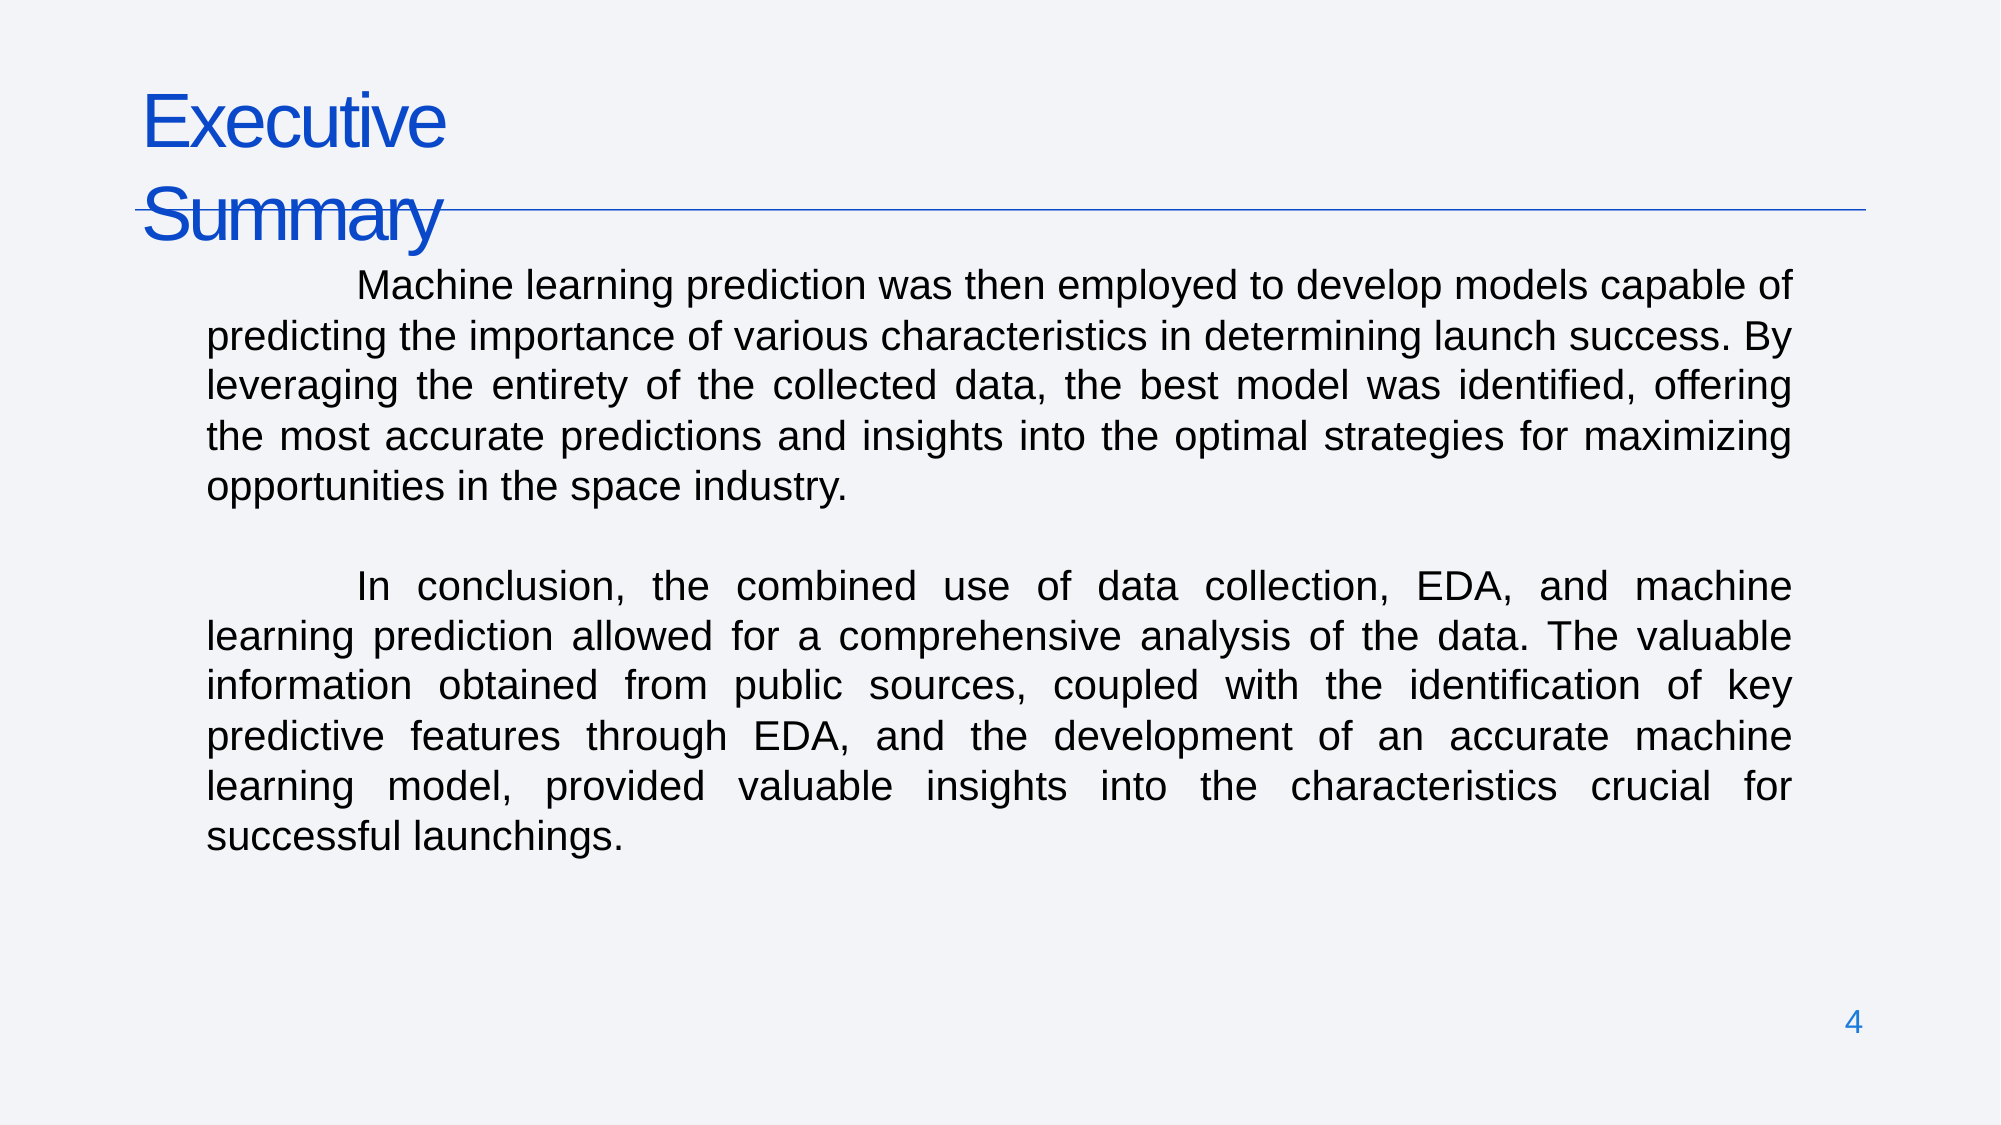

# Executive Summary
	Machine learning prediction was then employed to develop models capable of predicting the importance of various characteristics in determining launch success. By leveraging the entirety of the collected data, the best model was identified, offering the most accurate predictions and insights into the optimal strategies for maximizing opportunities in the space industry.

	In conclusion, the combined use of data collection, EDA, and machine learning prediction allowed for a comprehensive analysis of the data. The valuable information obtained from public sources, coupled with the identification of key predictive features through EDA, and the development of an accurate machine learning model, provided valuable insights into the characteristics crucial for successful launchings.
4